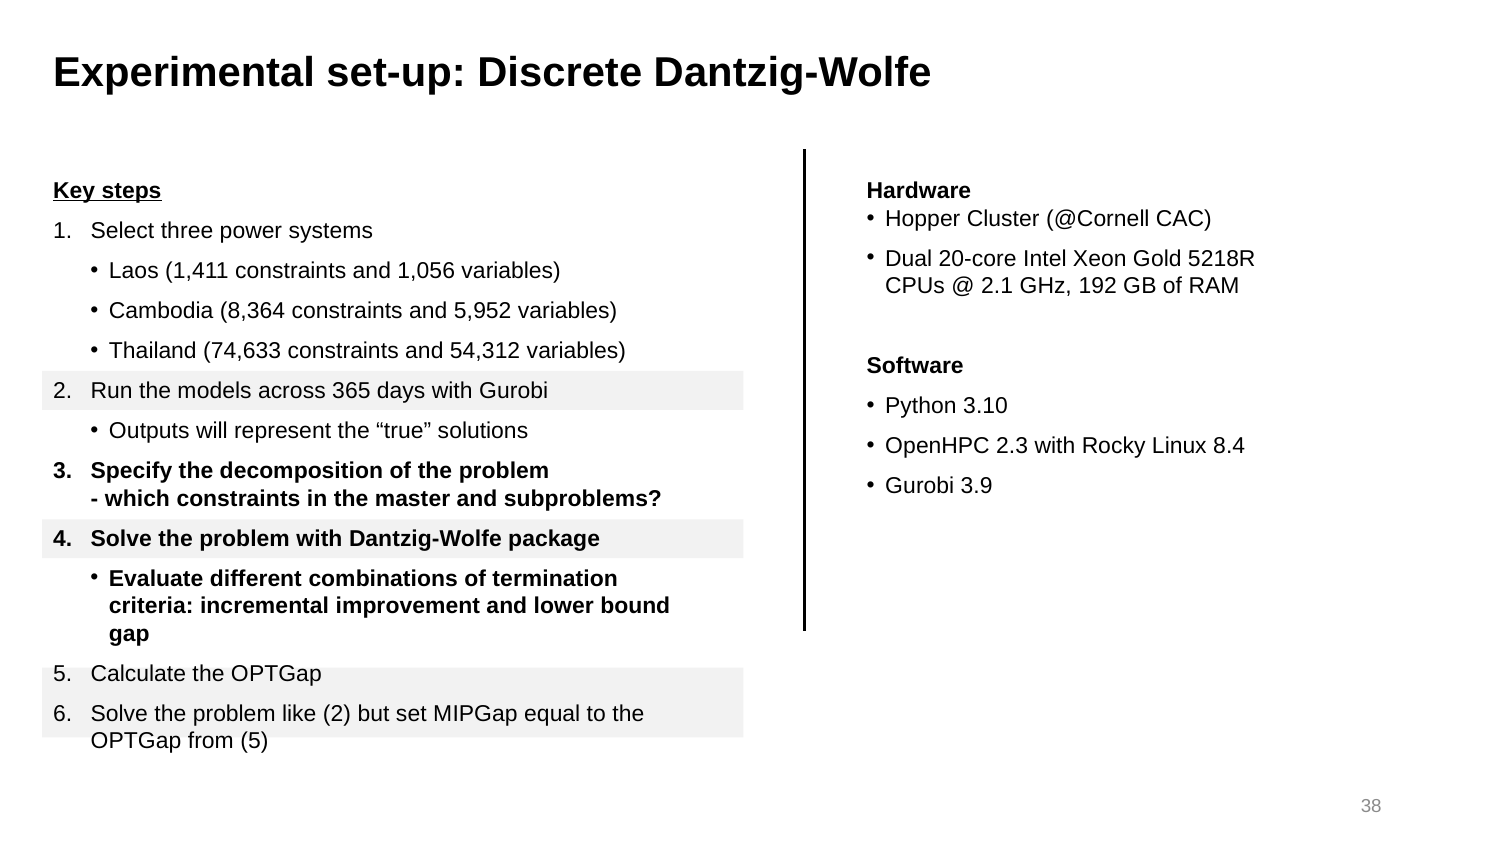

Experimental set-up: Discrete Dantzig-Wolfe
Key steps
Select three power systems
Laos (1,411 constraints and 1,056 variables)
Cambodia (8,364 constraints and 5,952 variables)
Thailand (74,633 constraints and 54,312 variables)
Run the models across 365 days with Gurobi
Outputs will represent the “true” solutions
Specify the decomposition of the problem
- which constraints in the master and subproblems?
Solve the problem with Dantzig-Wolfe package
Evaluate different combinations of termination criteria: incremental improvement and lower bound gap
Calculate the OPTGap
Solve the problem like (2) but set MIPGap equal to the OPTGap from (5)
Hardware
Hopper Cluster (@Cornell CAC)
Dual 20-core Intel Xeon Gold 5218R CPUs @ 2.1 GHz, 192 GB of RAM

Software
Python 3.10
OpenHPC 2.3 with Rocky Linux 8.4
Gurobi 3.9

38